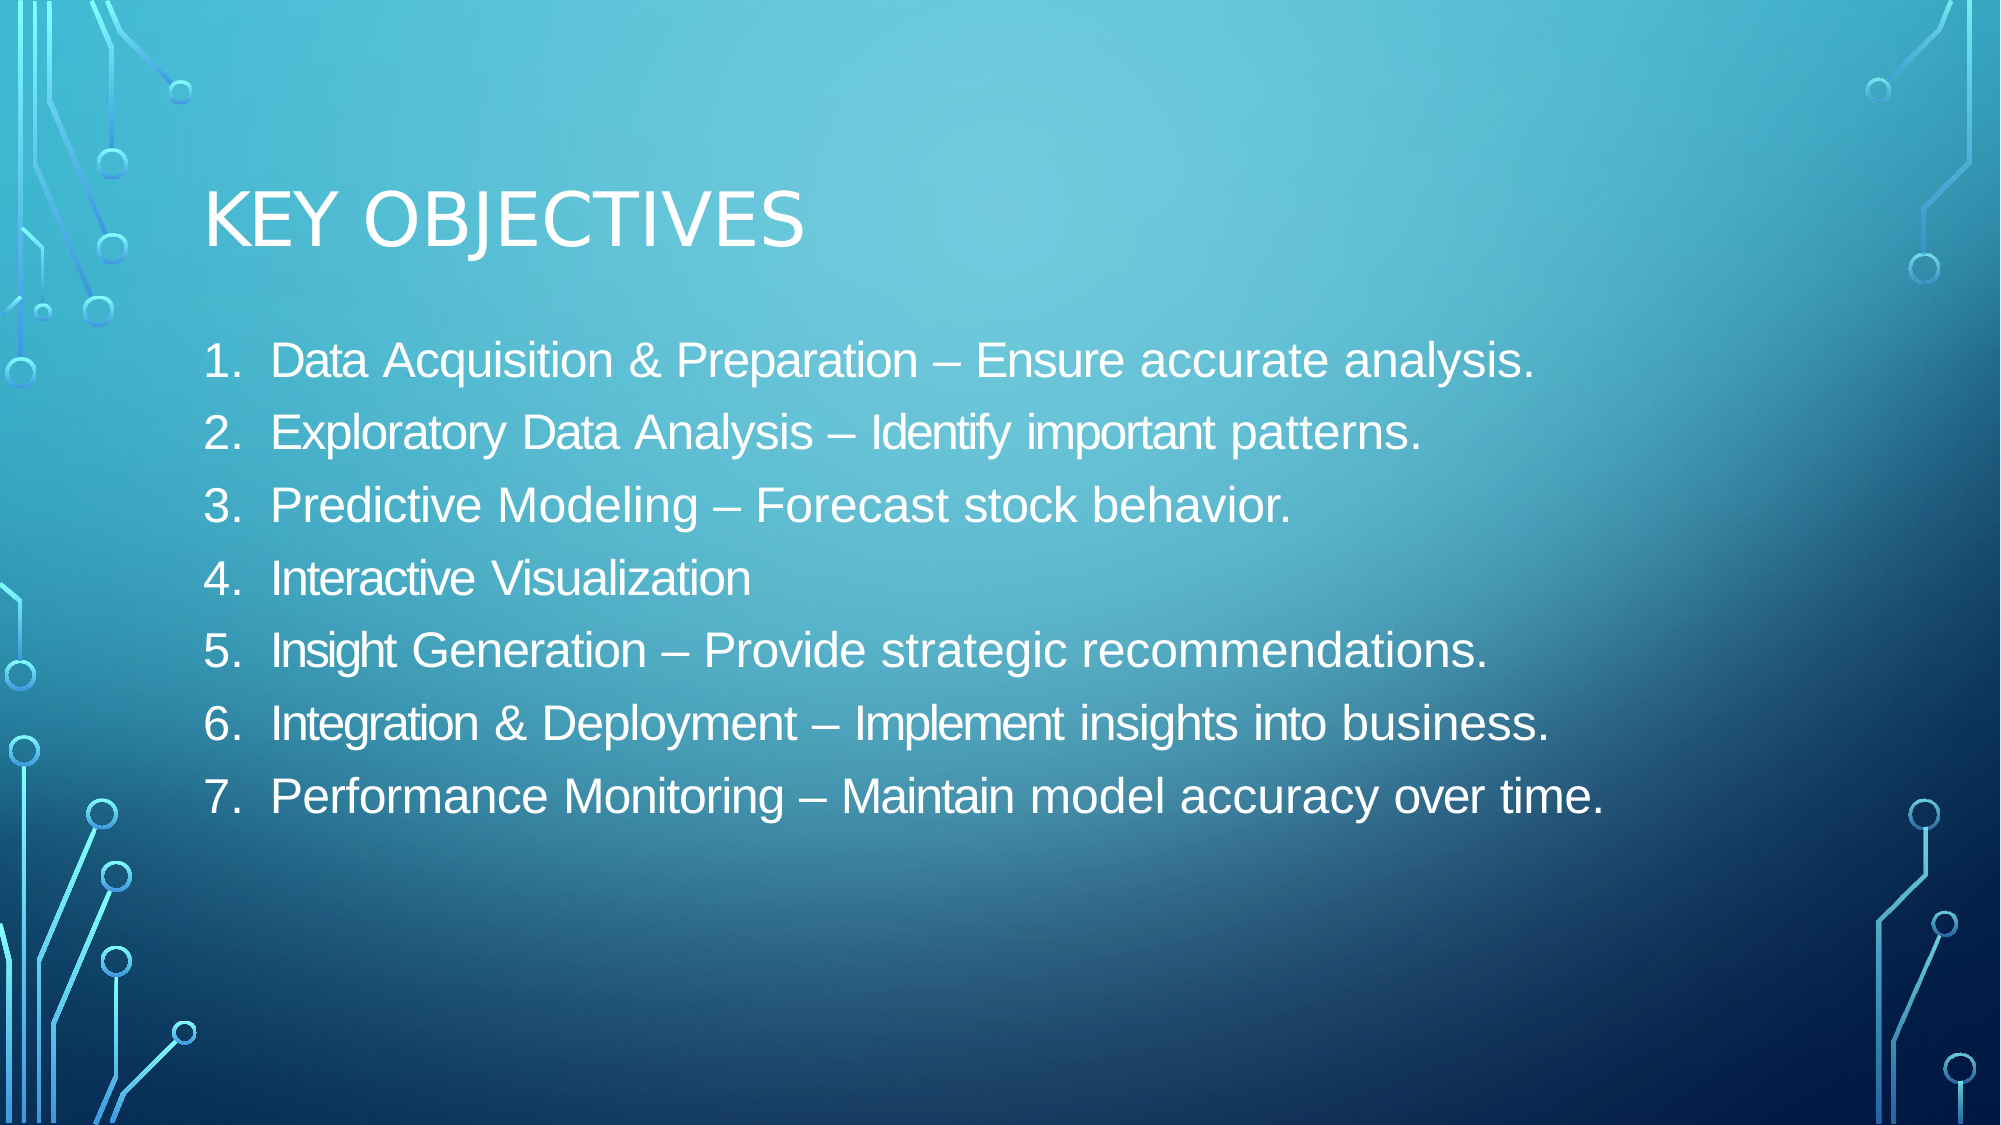

# Key Objectives
Data Acquisition & Preparation – Ensure accurate analysis.
Exploratory Data Analysis – Identify important patterns.
Predictive Modeling – Forecast stock behavior.
Interactive Visualization
Insight Generation – Provide strategic recommendations.
Integration & Deployment – Implement insights into business.
Performance Monitoring – Maintain model accuracy over time.